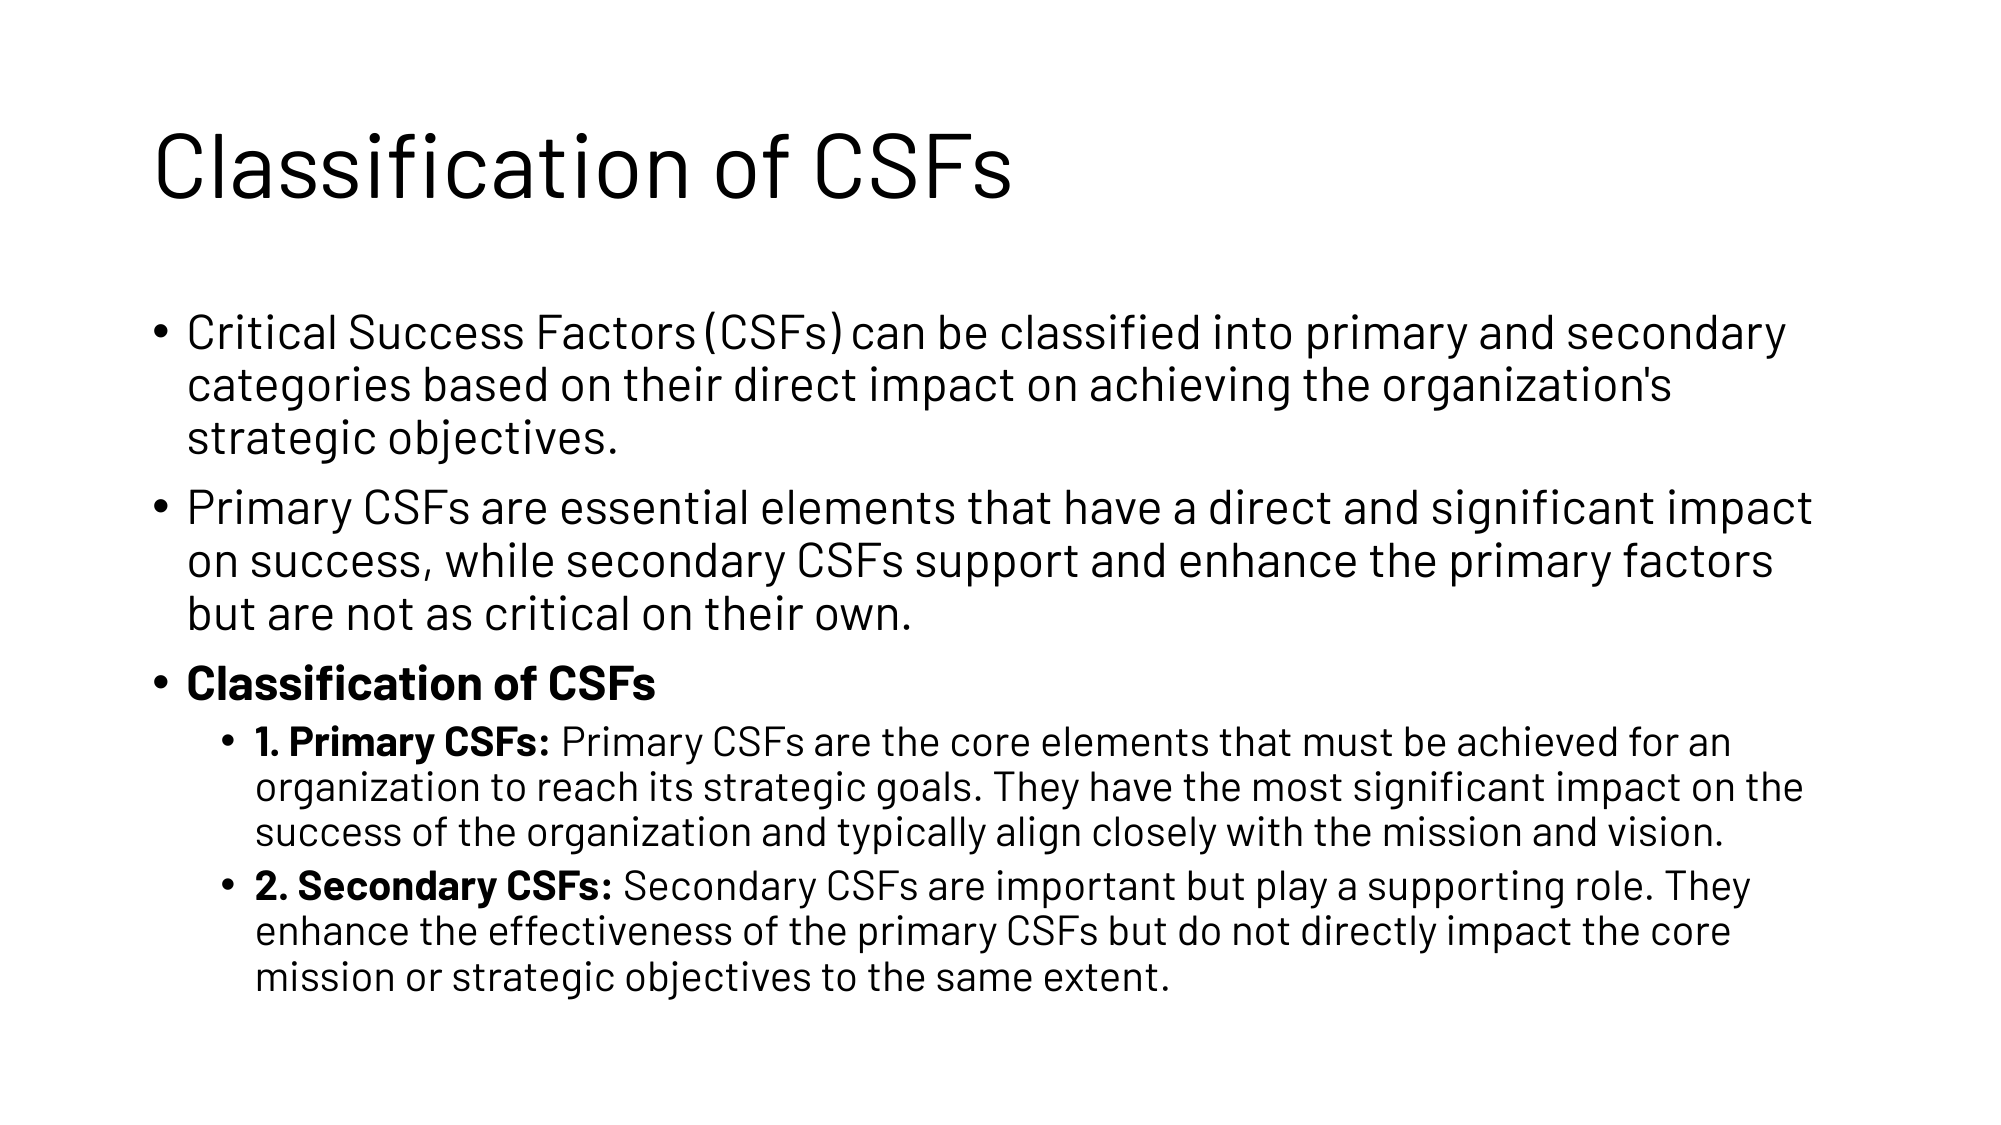

# Classification of CSFs
Critical Success Factors (CSFs) can be classified into primary and secondary categories based on their direct impact on achieving the organization's strategic objectives.
Primary CSFs are essential elements that have a direct and significant impact on success, while secondary CSFs support and enhance the primary factors but are not as critical on their own.
Classification of CSFs
1. Primary CSFs: Primary CSFs are the core elements that must be achieved for an organization to reach its strategic goals. They have the most significant impact on the success of the organization and typically align closely with the mission and vision.
2. Secondary CSFs: Secondary CSFs are important but play a supporting role. They enhance the effectiveness of the primary CSFs but do not directly impact the core mission or strategic objectives to the same extent.